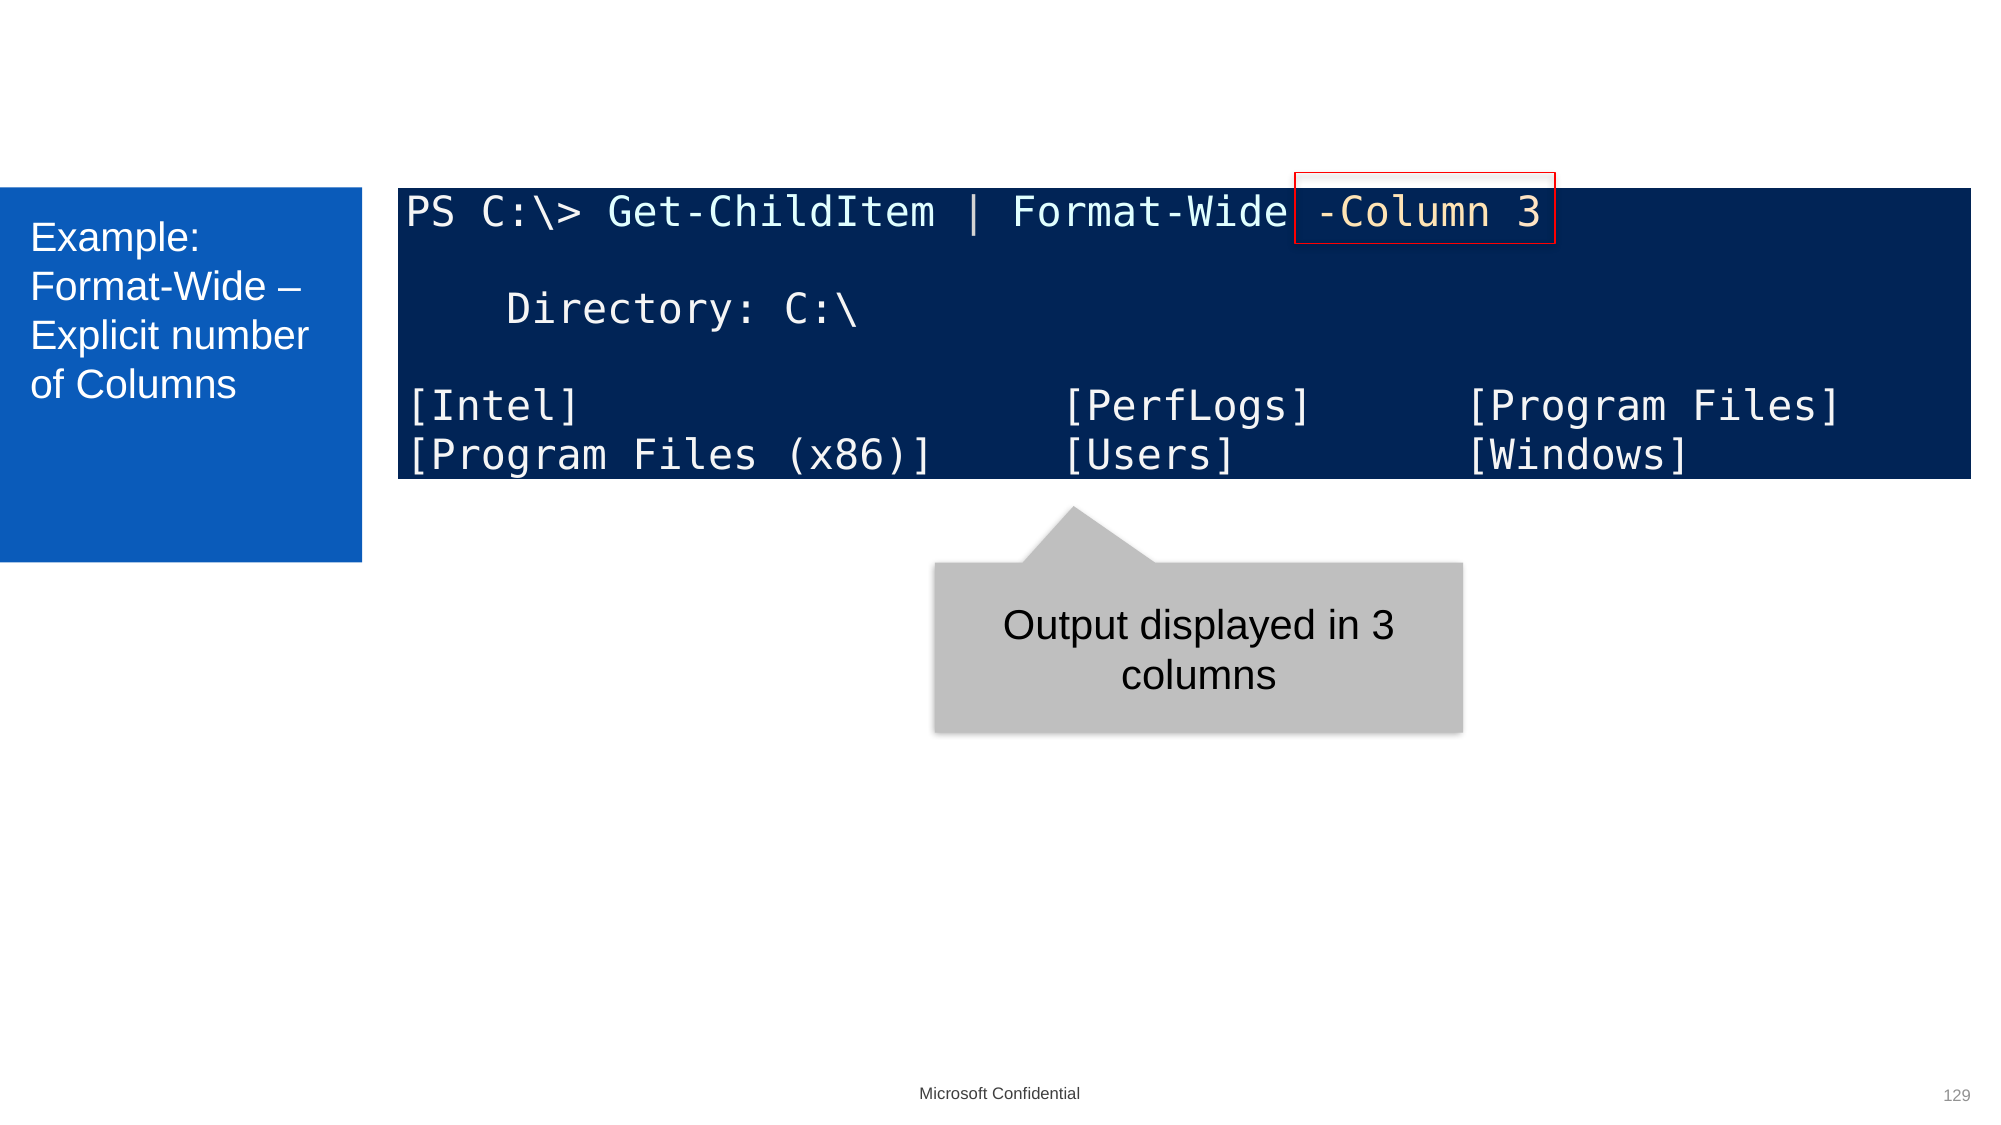

# Example: Format-Wide – Explicit number of Columns
| PS C:\> Get-ChildItem | Format-Wide -Column 3 Directory: C:\ [Intel] [PerfLogs] [Program Files] [Program Files (x86)] [Users] [Windows] |
| --- |
Output displayed in 3 columns
129